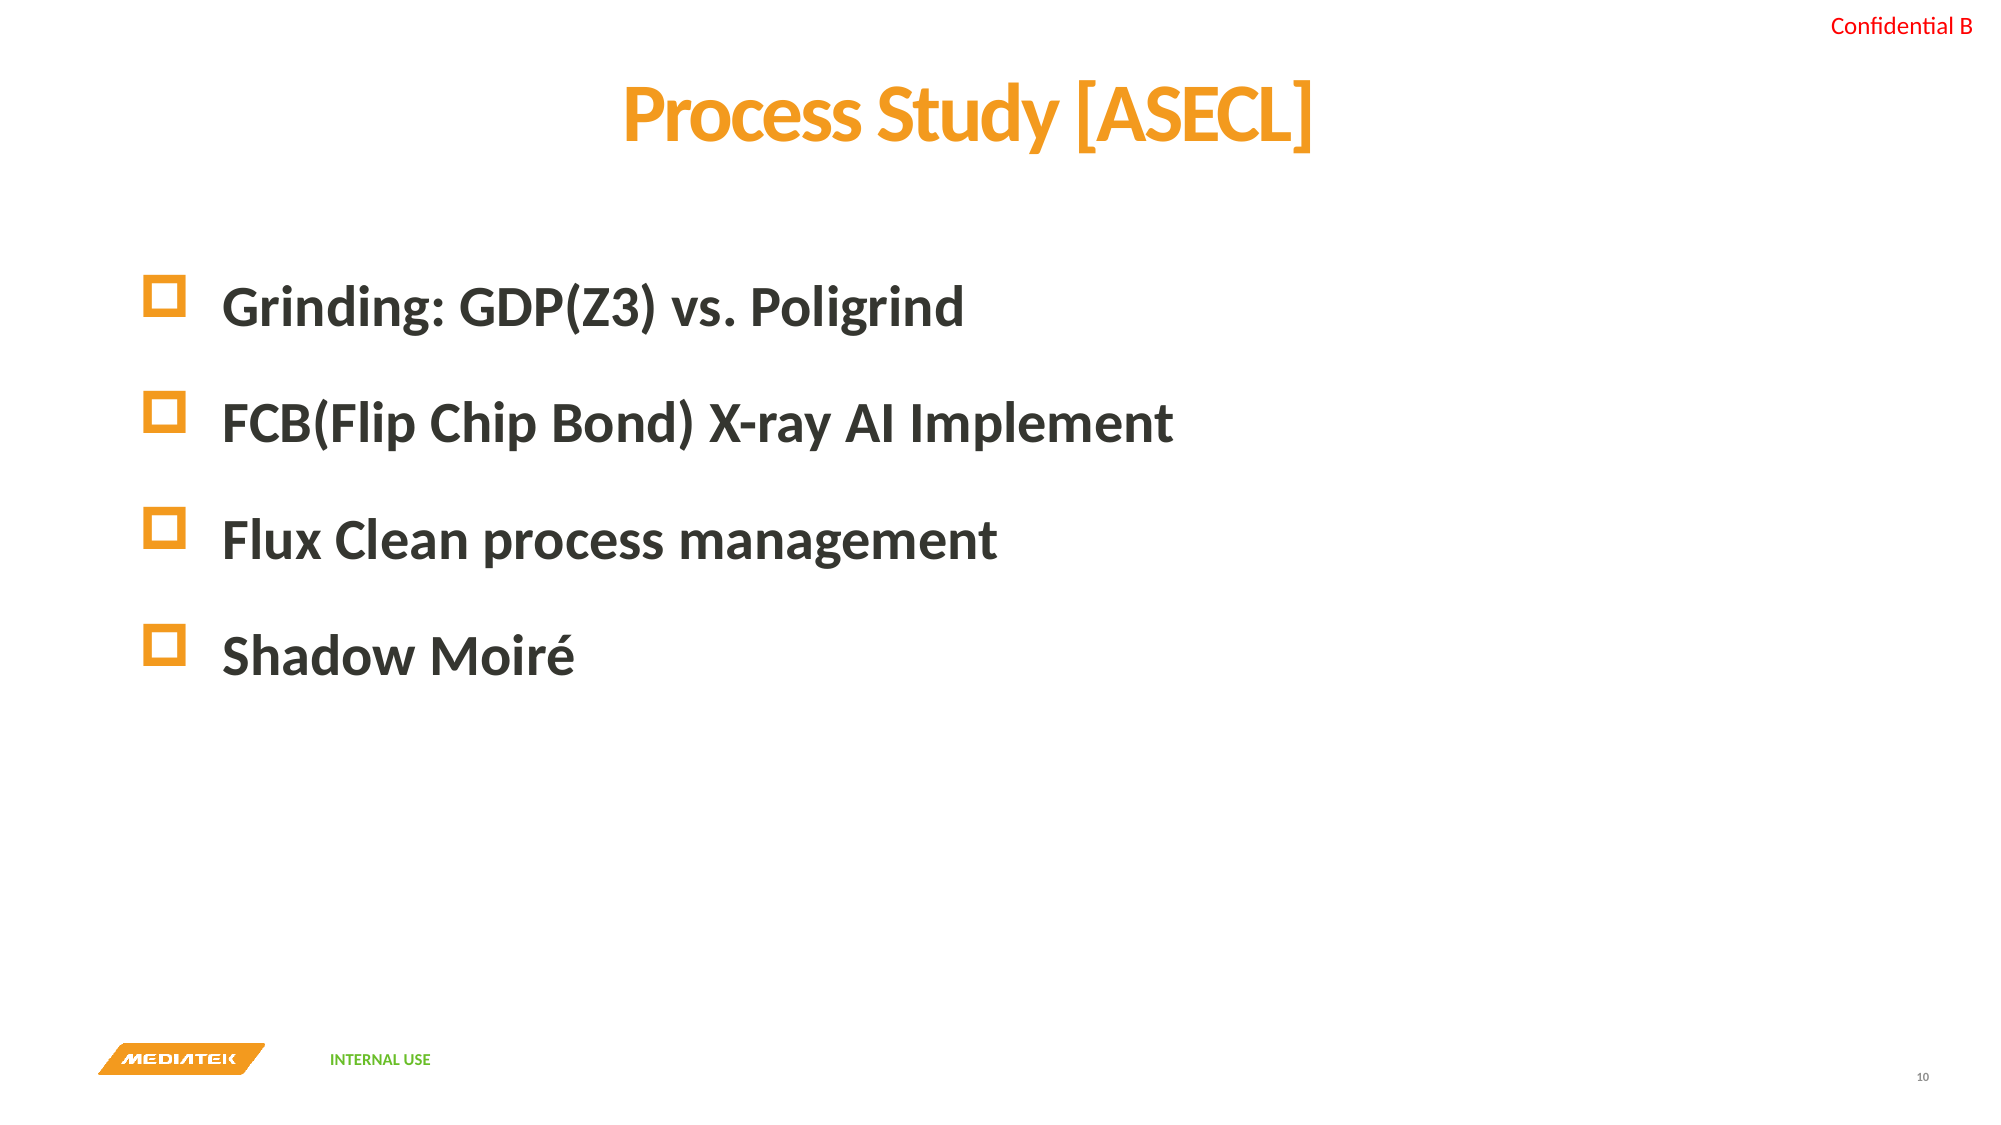

# Process Study [ASECL]
Grinding: GDP(Z3) vs. Poligrind
FCB(Flip Chip Bond) X-ray AI Implement
Flux Clean process management
Shadow Moiré
10